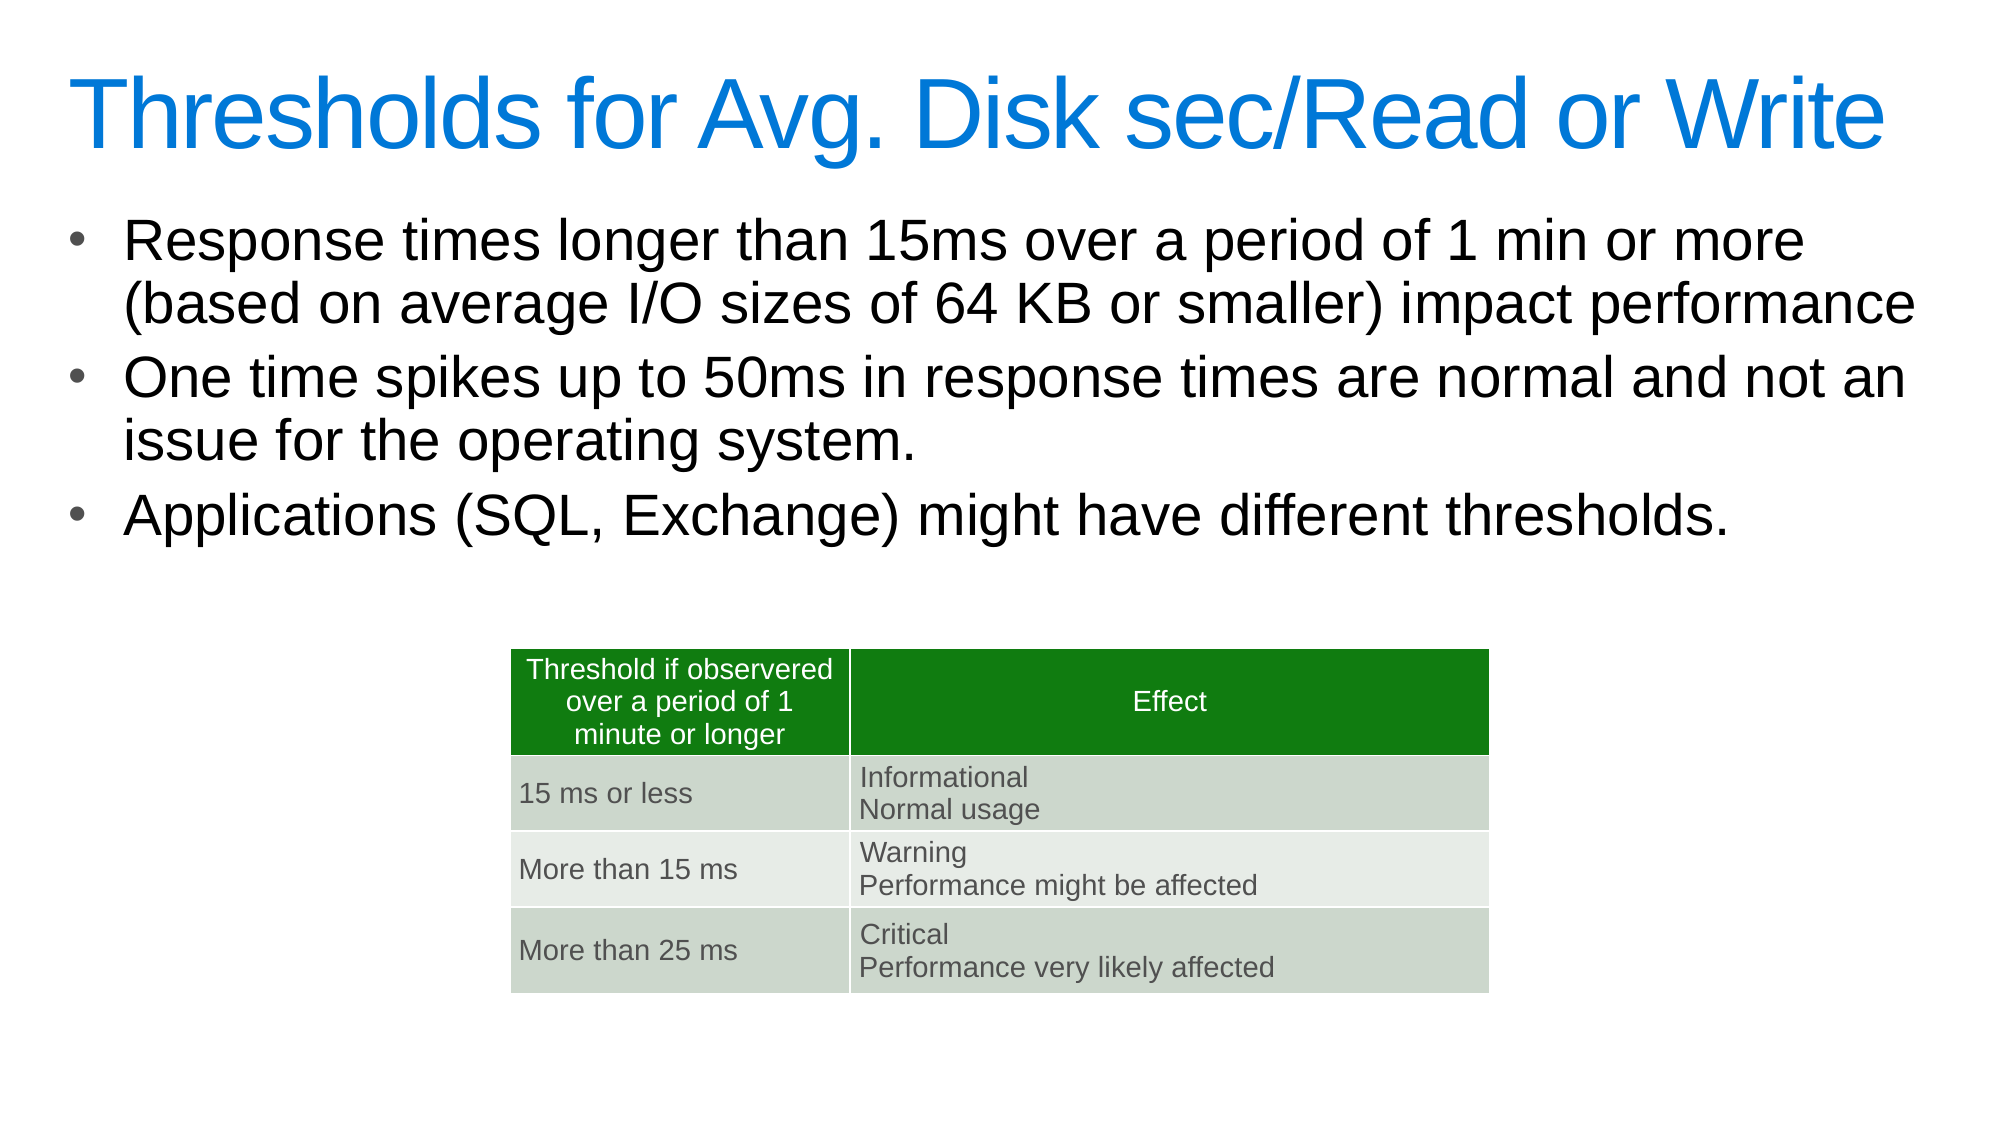

# Thresholds for Avg. Disk sec/Read or Write
Response times longer than 15ms over a period of 1 min or more (based on average I/O sizes of 64 KB or smaller) impact performance
One time spikes up to 50ms in response times are normal and not an issue for the operating system.
Applications (SQL, Exchange) might have different thresholds.

| Threshold if observered over a period of 1 minute or longer | Effect |
| --- | --- |
| 15 ms or less | Informational Normal usage |
| More than 15 ms | Warning Performance might be affected |
| More than 25 ms | Critical Performance very likely affected |